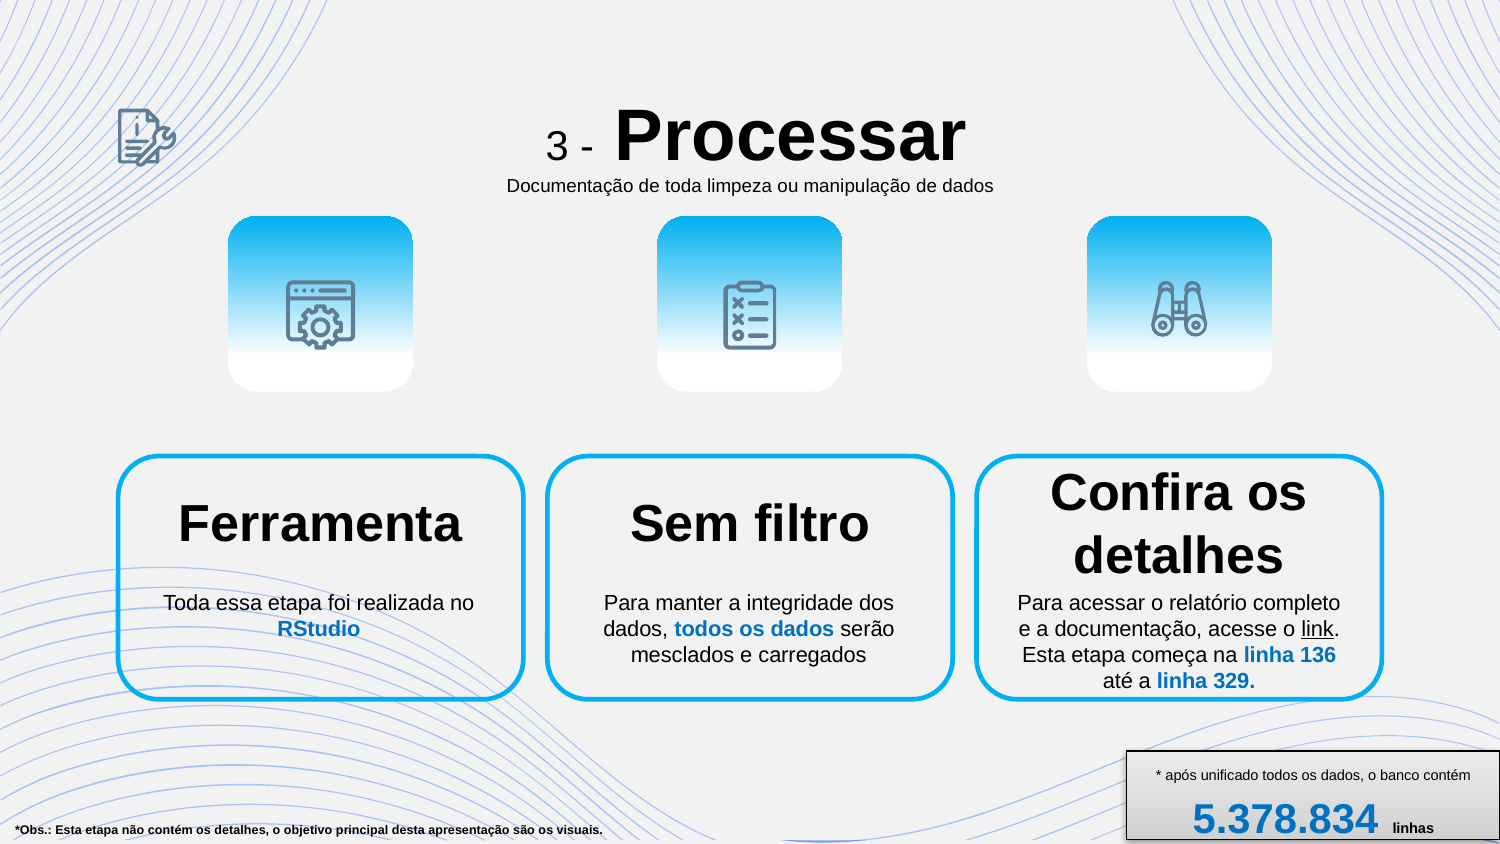

# 3 - Processar

Documentação de toda limpeza ou manipulação de dados

Confira os detalhes
Ferramenta
Sem filtro
Toda essa etapa foi realizada no RStudio
Para manter a integridade dos dados, todos os dados serão mesclados e carregados
Para acessar o relatório completo e a documentação, acesse o link. Esta etapa começa na linha 136 até a linha 329.
* após unificado todos os dados, o banco contém
5.378.834 linhas
*Obs.: Esta etapa não contém os detalhes, o objetivo principal desta apresentação são os visuais.